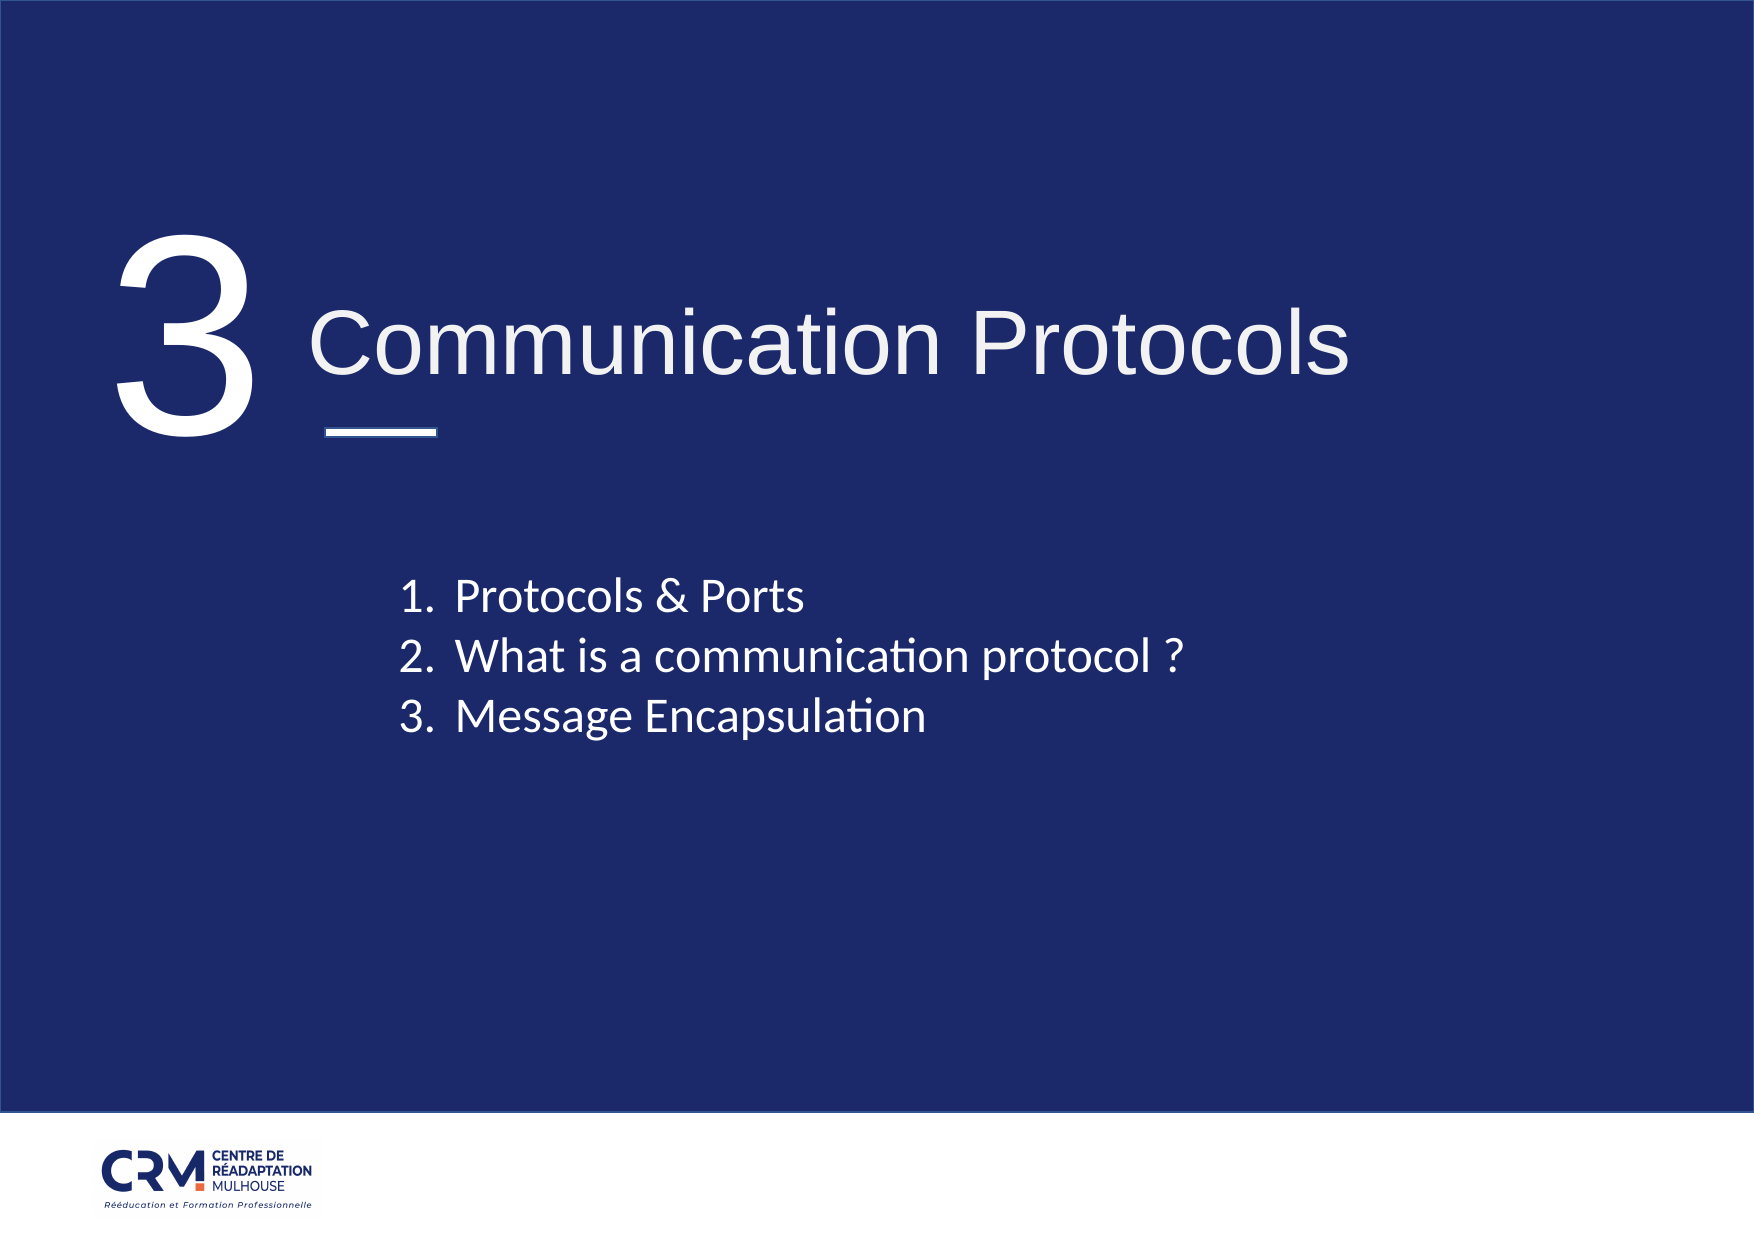

3
# Communication Protocols
Protocols & Ports
What is a communication protocol ?
Message Encapsulation